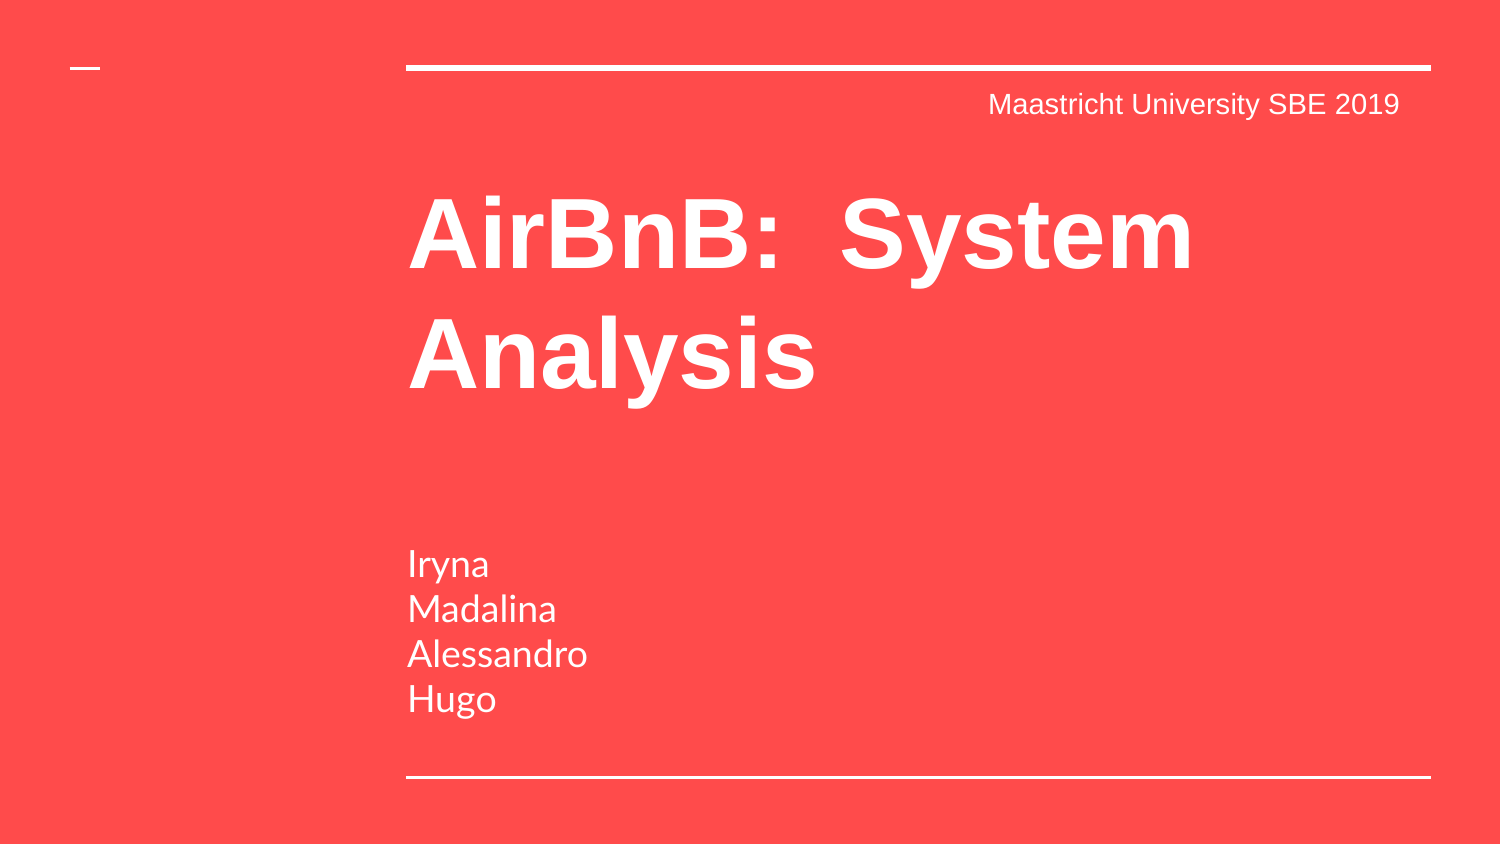

Maastricht University SBE 2019
# AirBnB:  System Analysis
Iryna
Madalina
Alessandro
Hugo